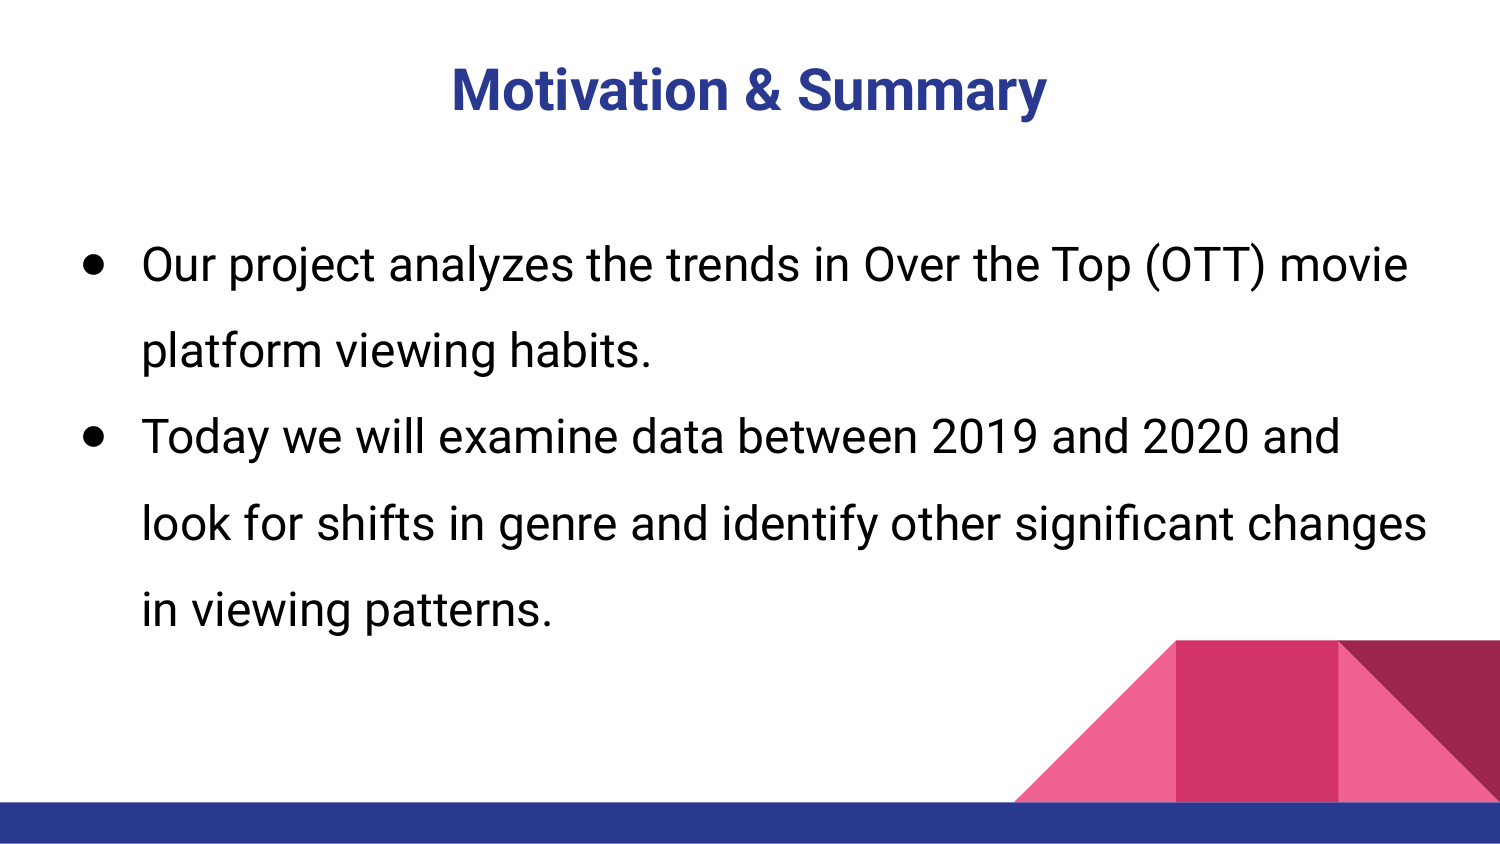

# Motivation & Summary
Our project analyzes the trends in Over the Top (OTT) movie platform viewing habits.
Today we will examine data between 2019 and 2020 and look for shifts in genre and identify other significant changes in viewing patterns.